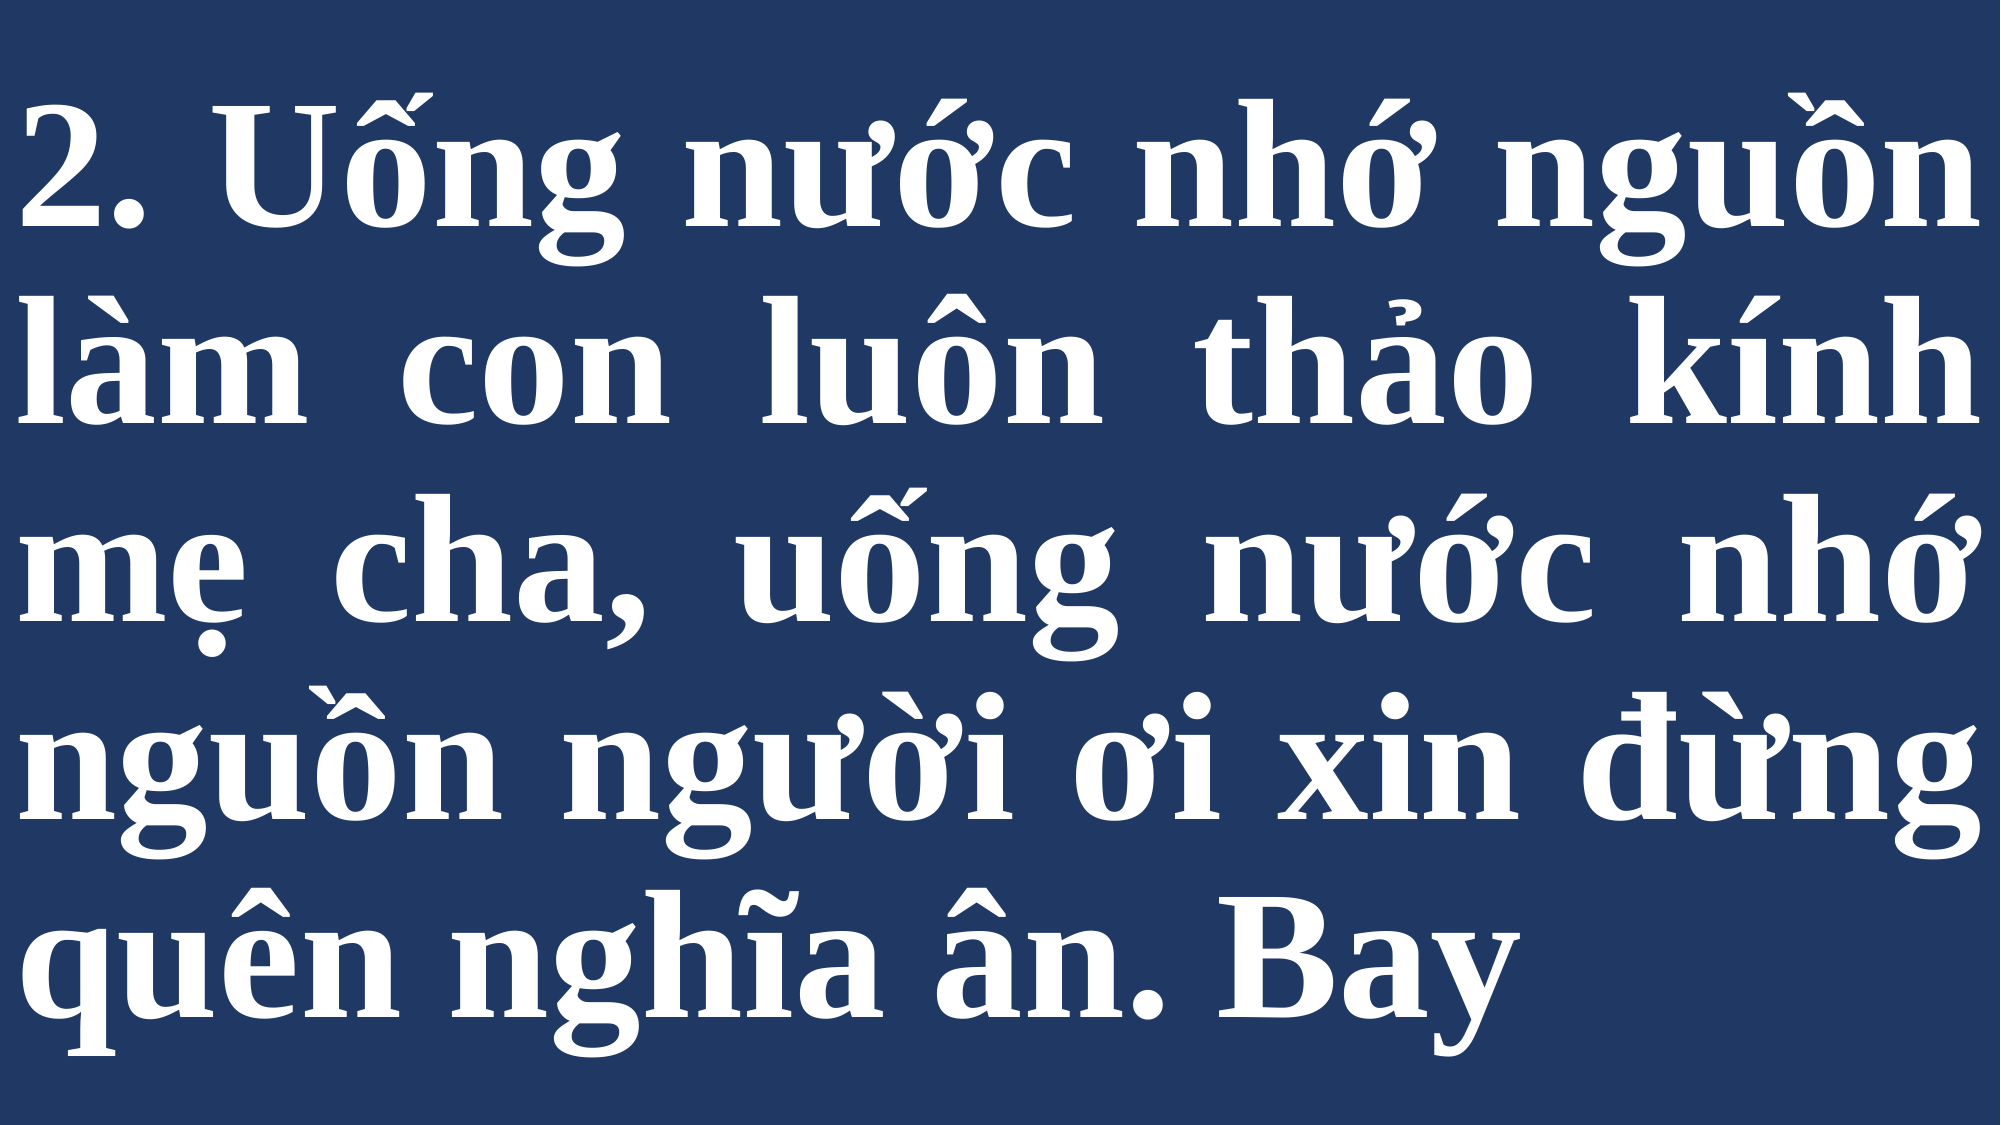

# 2. Uống nước nhớ nguồn làm con luôn thảo kính mẹ cha, uống nước nhớ nguồn người ơi xin đừng quên nghĩa ân. Bay